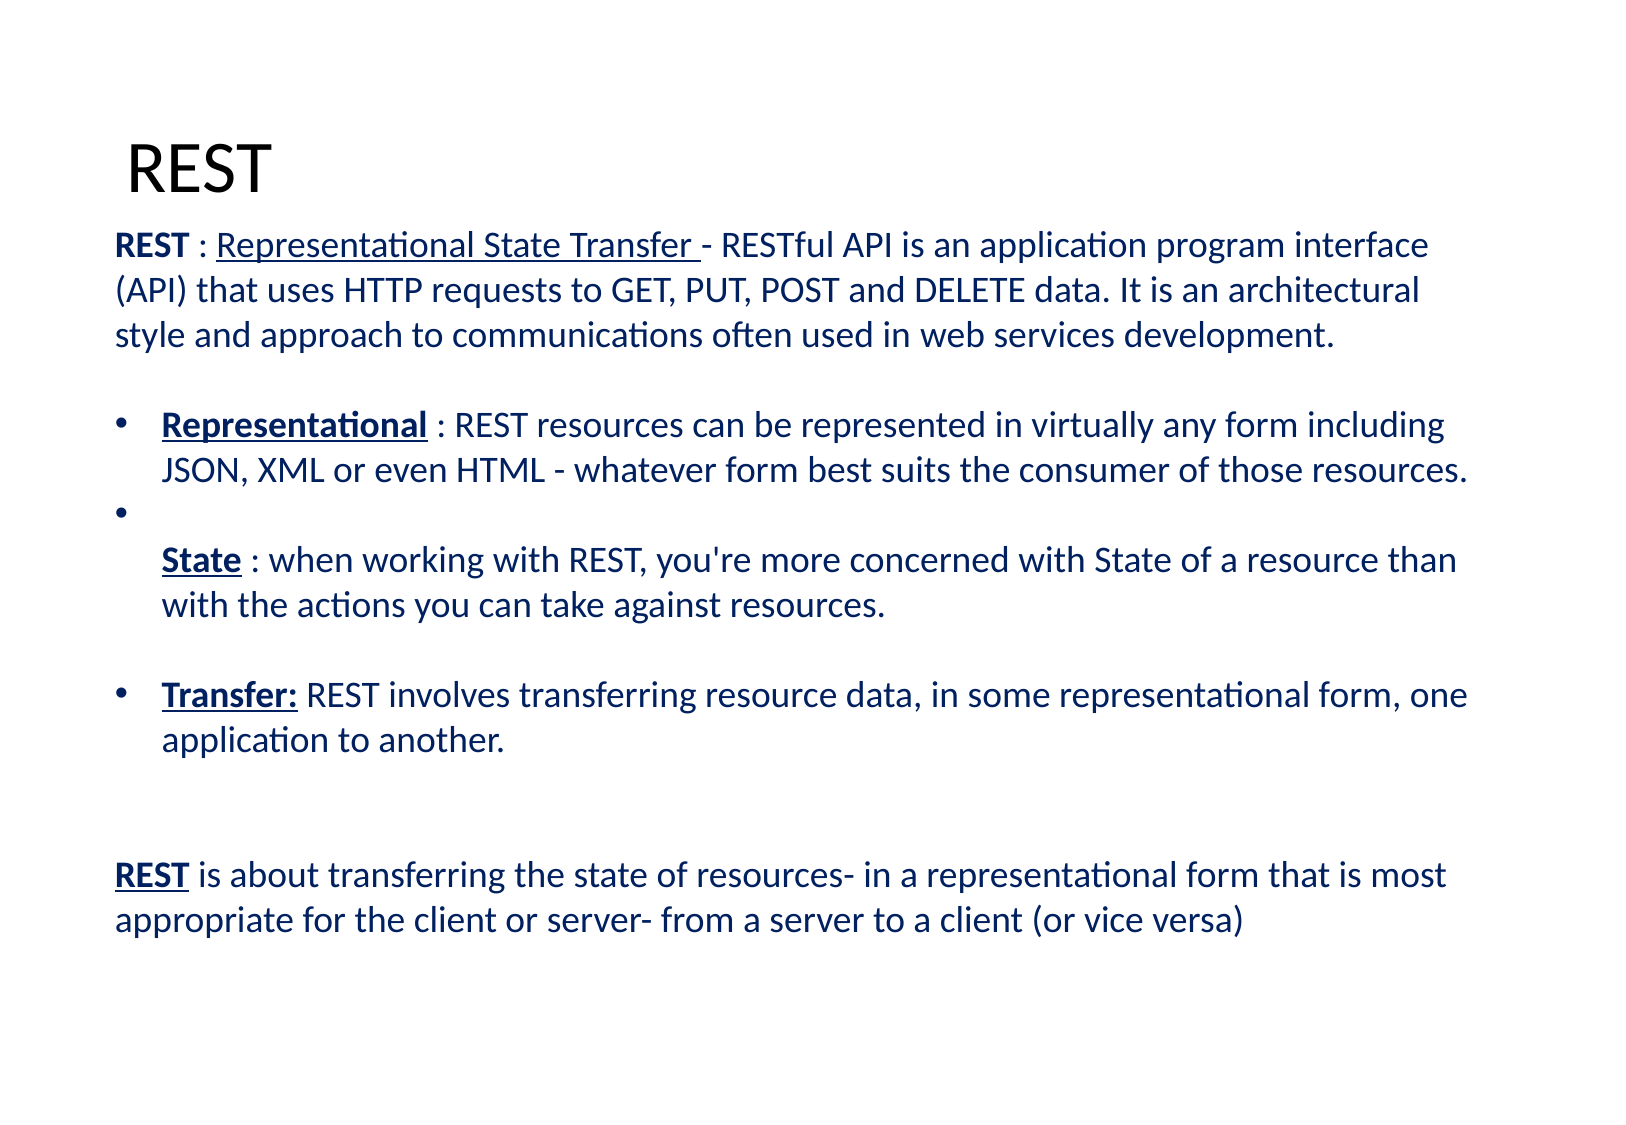

# REST
REST : Representational State Transfer - RESTful API is an application program interface (API) that uses HTTP requests to GET, PUT, POST and DELETE data. It is an architectural style and approach to communications often used in web services development.

Representational : REST resources can be represented in virtually any form including JSON, XML or even HTML - whatever form best suits the consumer of those resources.
State : when working with REST, you're more concerned with State of a resource than with the actions you can take against resources.

Transfer: REST involves transferring resource data, in some representational form, one application to another.

REST is about transferring the state of resources- in a representational form that is most appropriate for the client or server- from a server to a client (or vice versa)